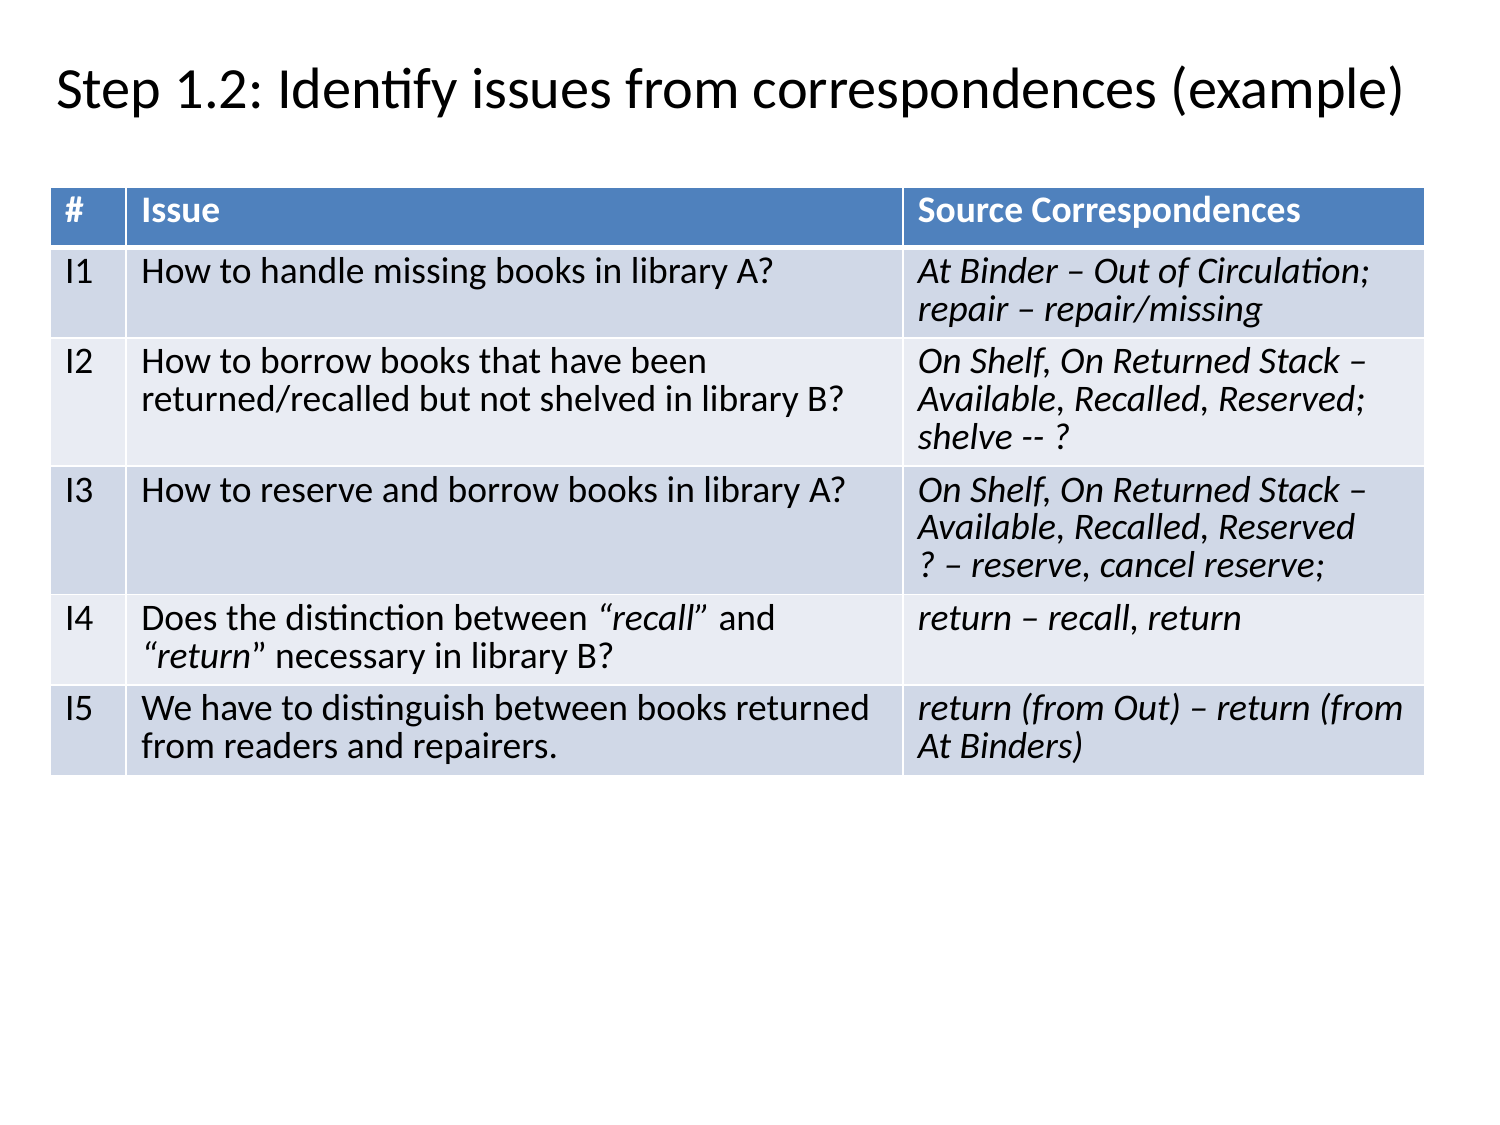

# Step 1.2: Identify issues from correspondences (example)
| # | Issue | Source Correspondences |
| --- | --- | --- |
| I1 | How to handle missing books in library A? | At Binder – Out of Circulation; repair – repair/missing |
| I2 | How to borrow books that have been returned/recalled but not shelved in library B? | On Shelf, On Returned Stack – Available, Recalled, Reserved; shelve -- ? |
| I3 | How to reserve and borrow books in library A? | On Shelf, On Returned Stack – Available, Recalled, Reserved ? – reserve, cancel reserve; |
| I4 | Does the distinction between “recall” and “return” necessary in library B? | return – recall, return |
| I5 | We have to distinguish between books returned from readers and repairers. | return (from Out) – return (from At Binders) |